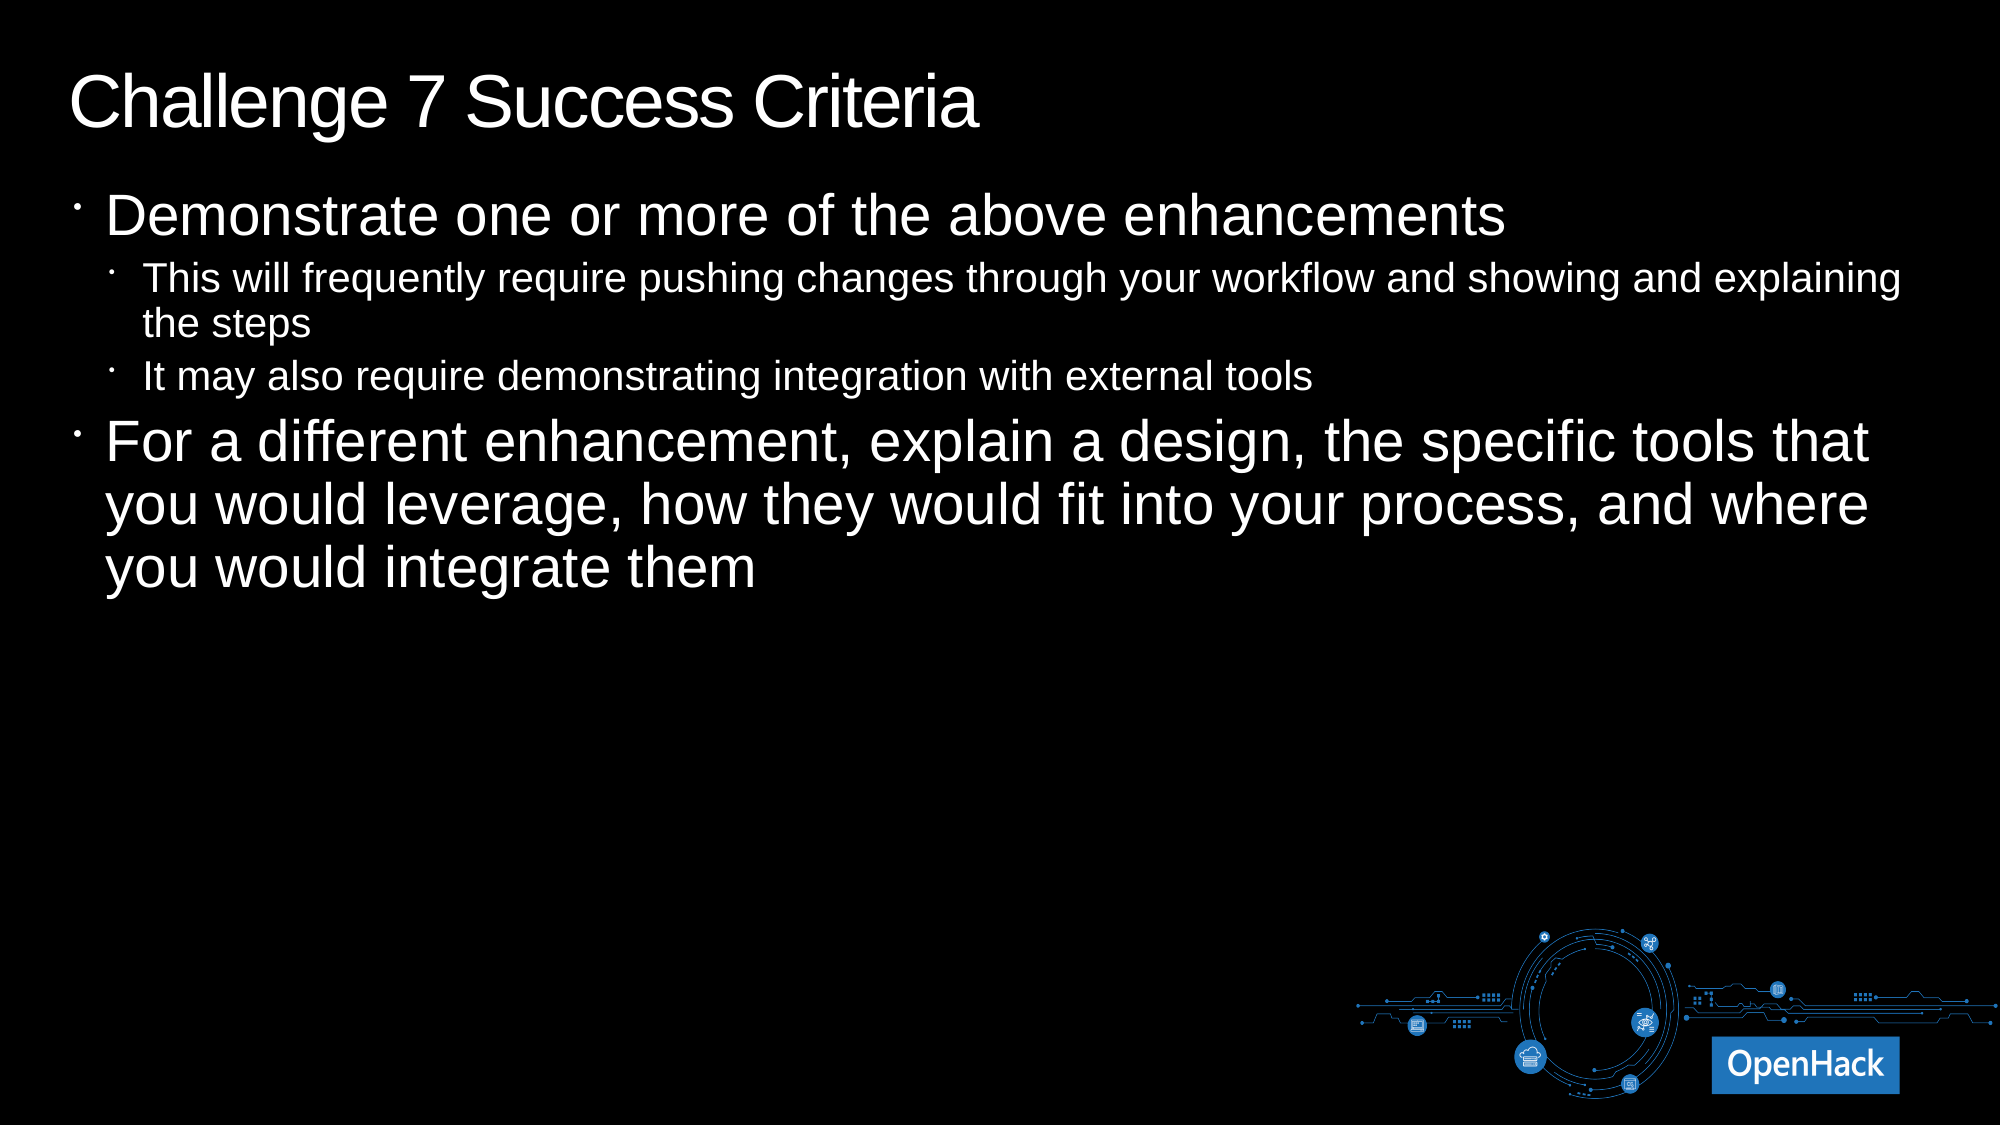

# Challenge 7 Success Criteria
Demonstrate one or more of the above enhancements
This will frequently require pushing changes through your workflow and showing and explaining the steps
It may also require demonstrating integration with external tools
For a different enhancement, explain a design, the specific tools that you would leverage, how they would fit into your process, and where you would integrate them